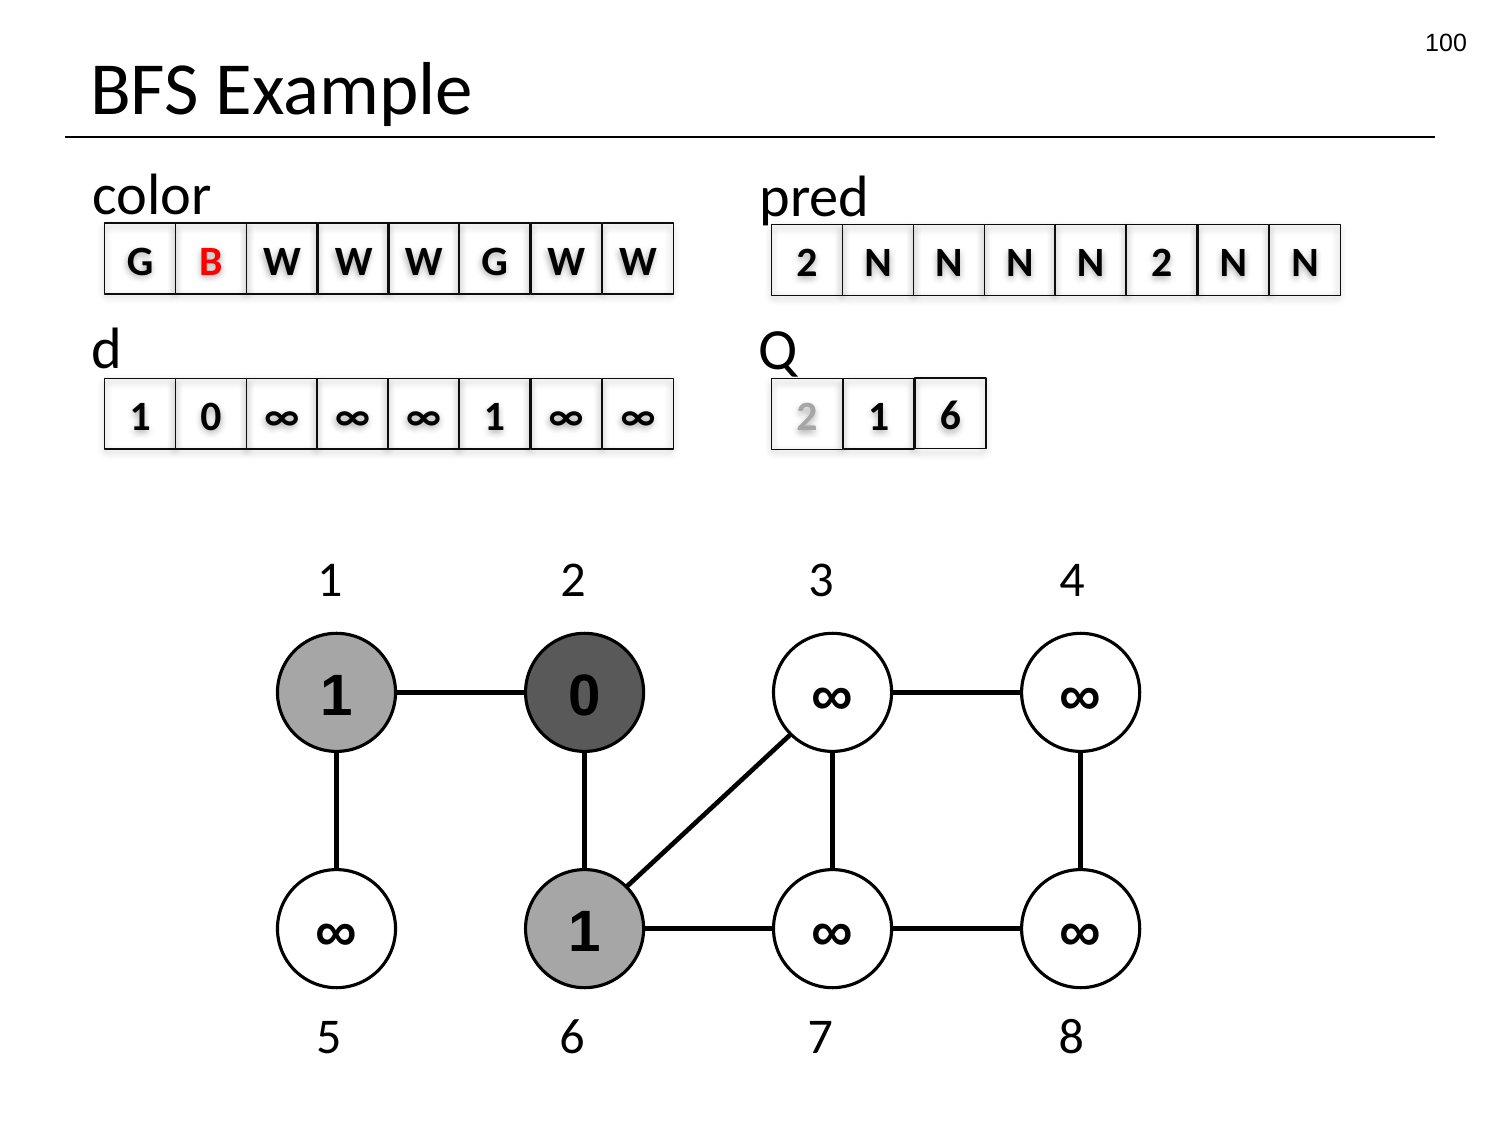

100
# BFS Example
color
pred
G
B
W
W
W
G
W
W
2
N
N
N
N
2
N
N
d
Q
6
1
0
∞
∞
∞
1
∞
∞
1
2
1
2
3
4
1
0
∞
∞
∞
1
∞
∞
5
6
7
8